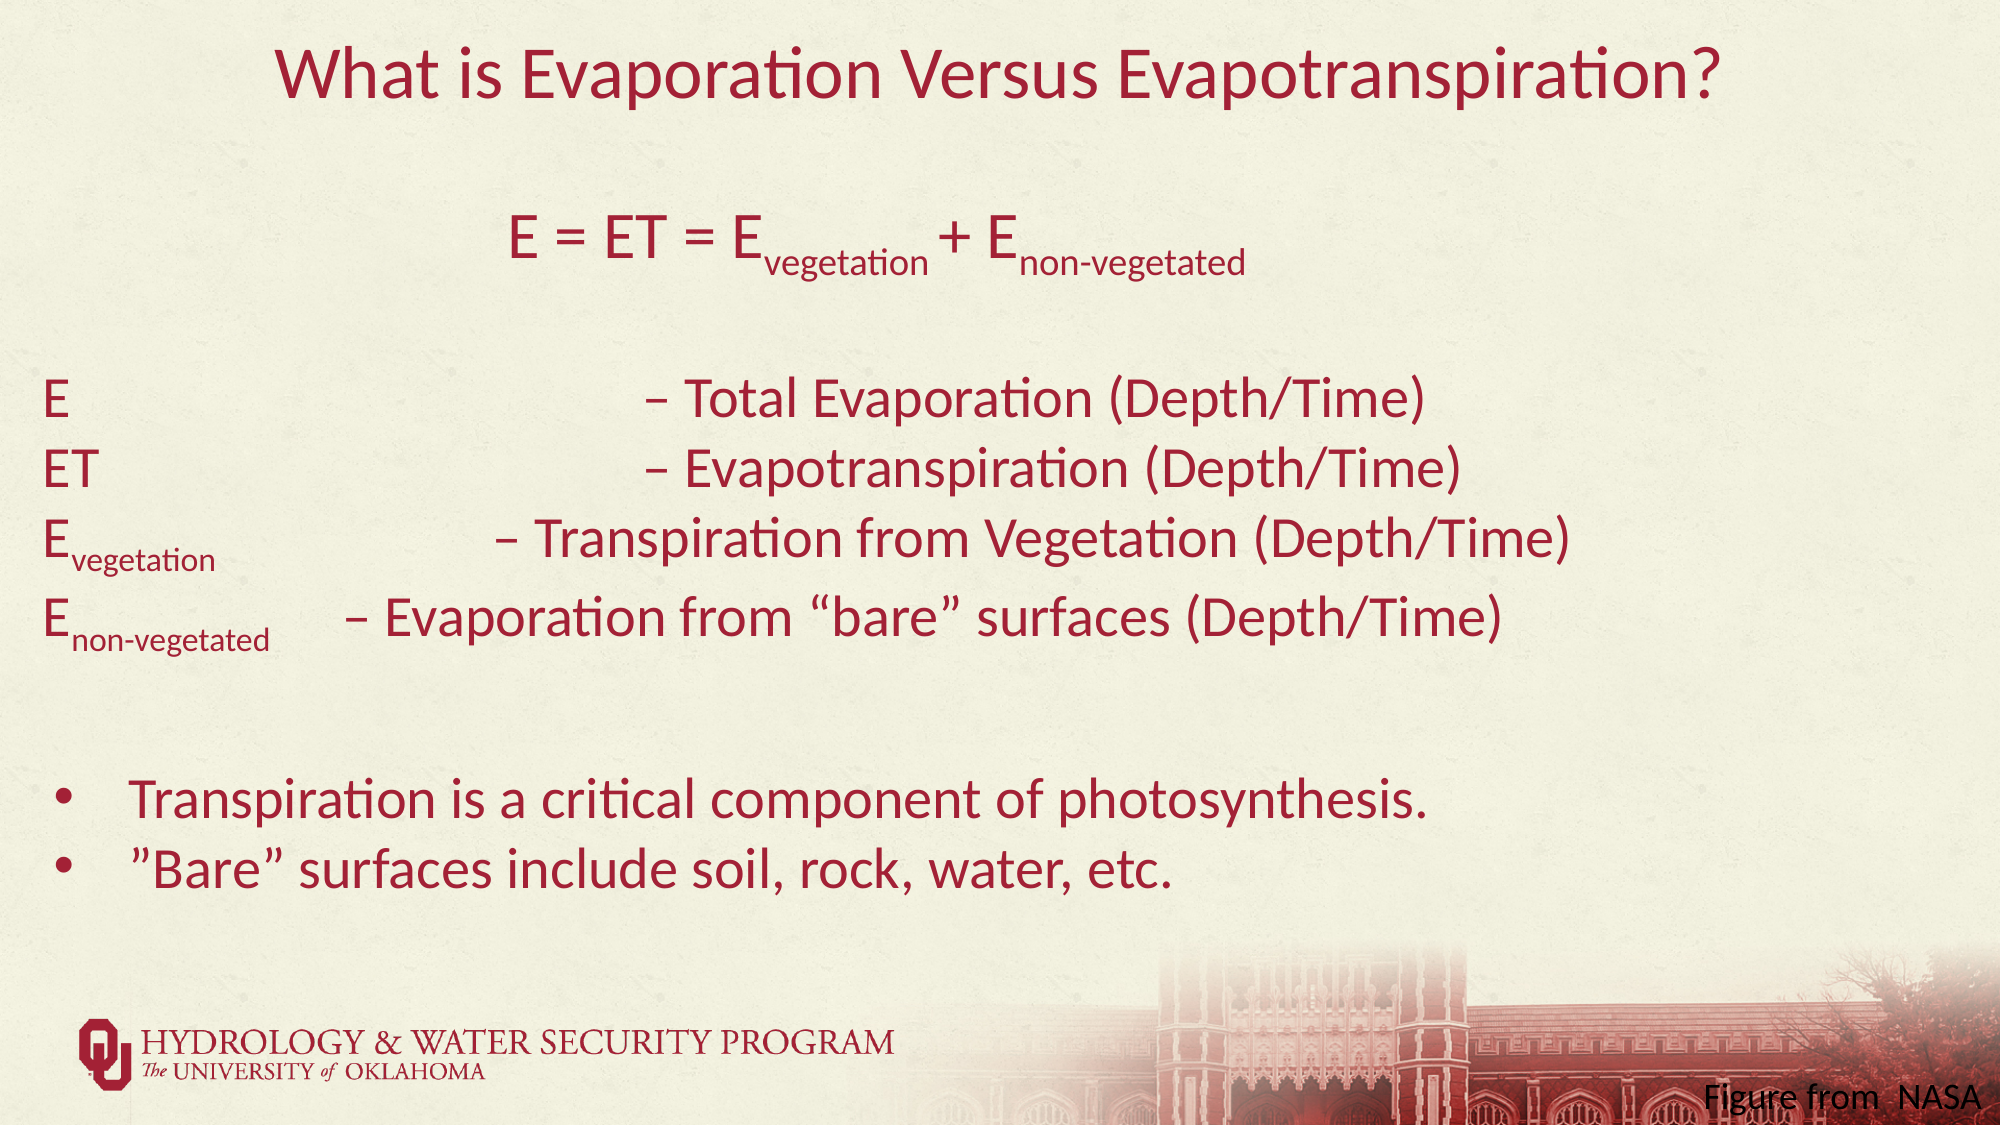

# What is Evaporation Versus Evapotranspiration?
E = ET = Evegetation + Enon-vegetated

E				– Total Evaporation (Depth/Time)
ET				– Evapotranspiration (Depth/Time)
Evegetation 		– Transpiration from Vegetation (Depth/Time)
Enon-vegetated 	– Evaporation from “bare” surfaces (Depth/Time)

Transpiration is a critical component of photosynthesis.
”Bare” surfaces include soil, rock, water, etc.

Figure from  NASA